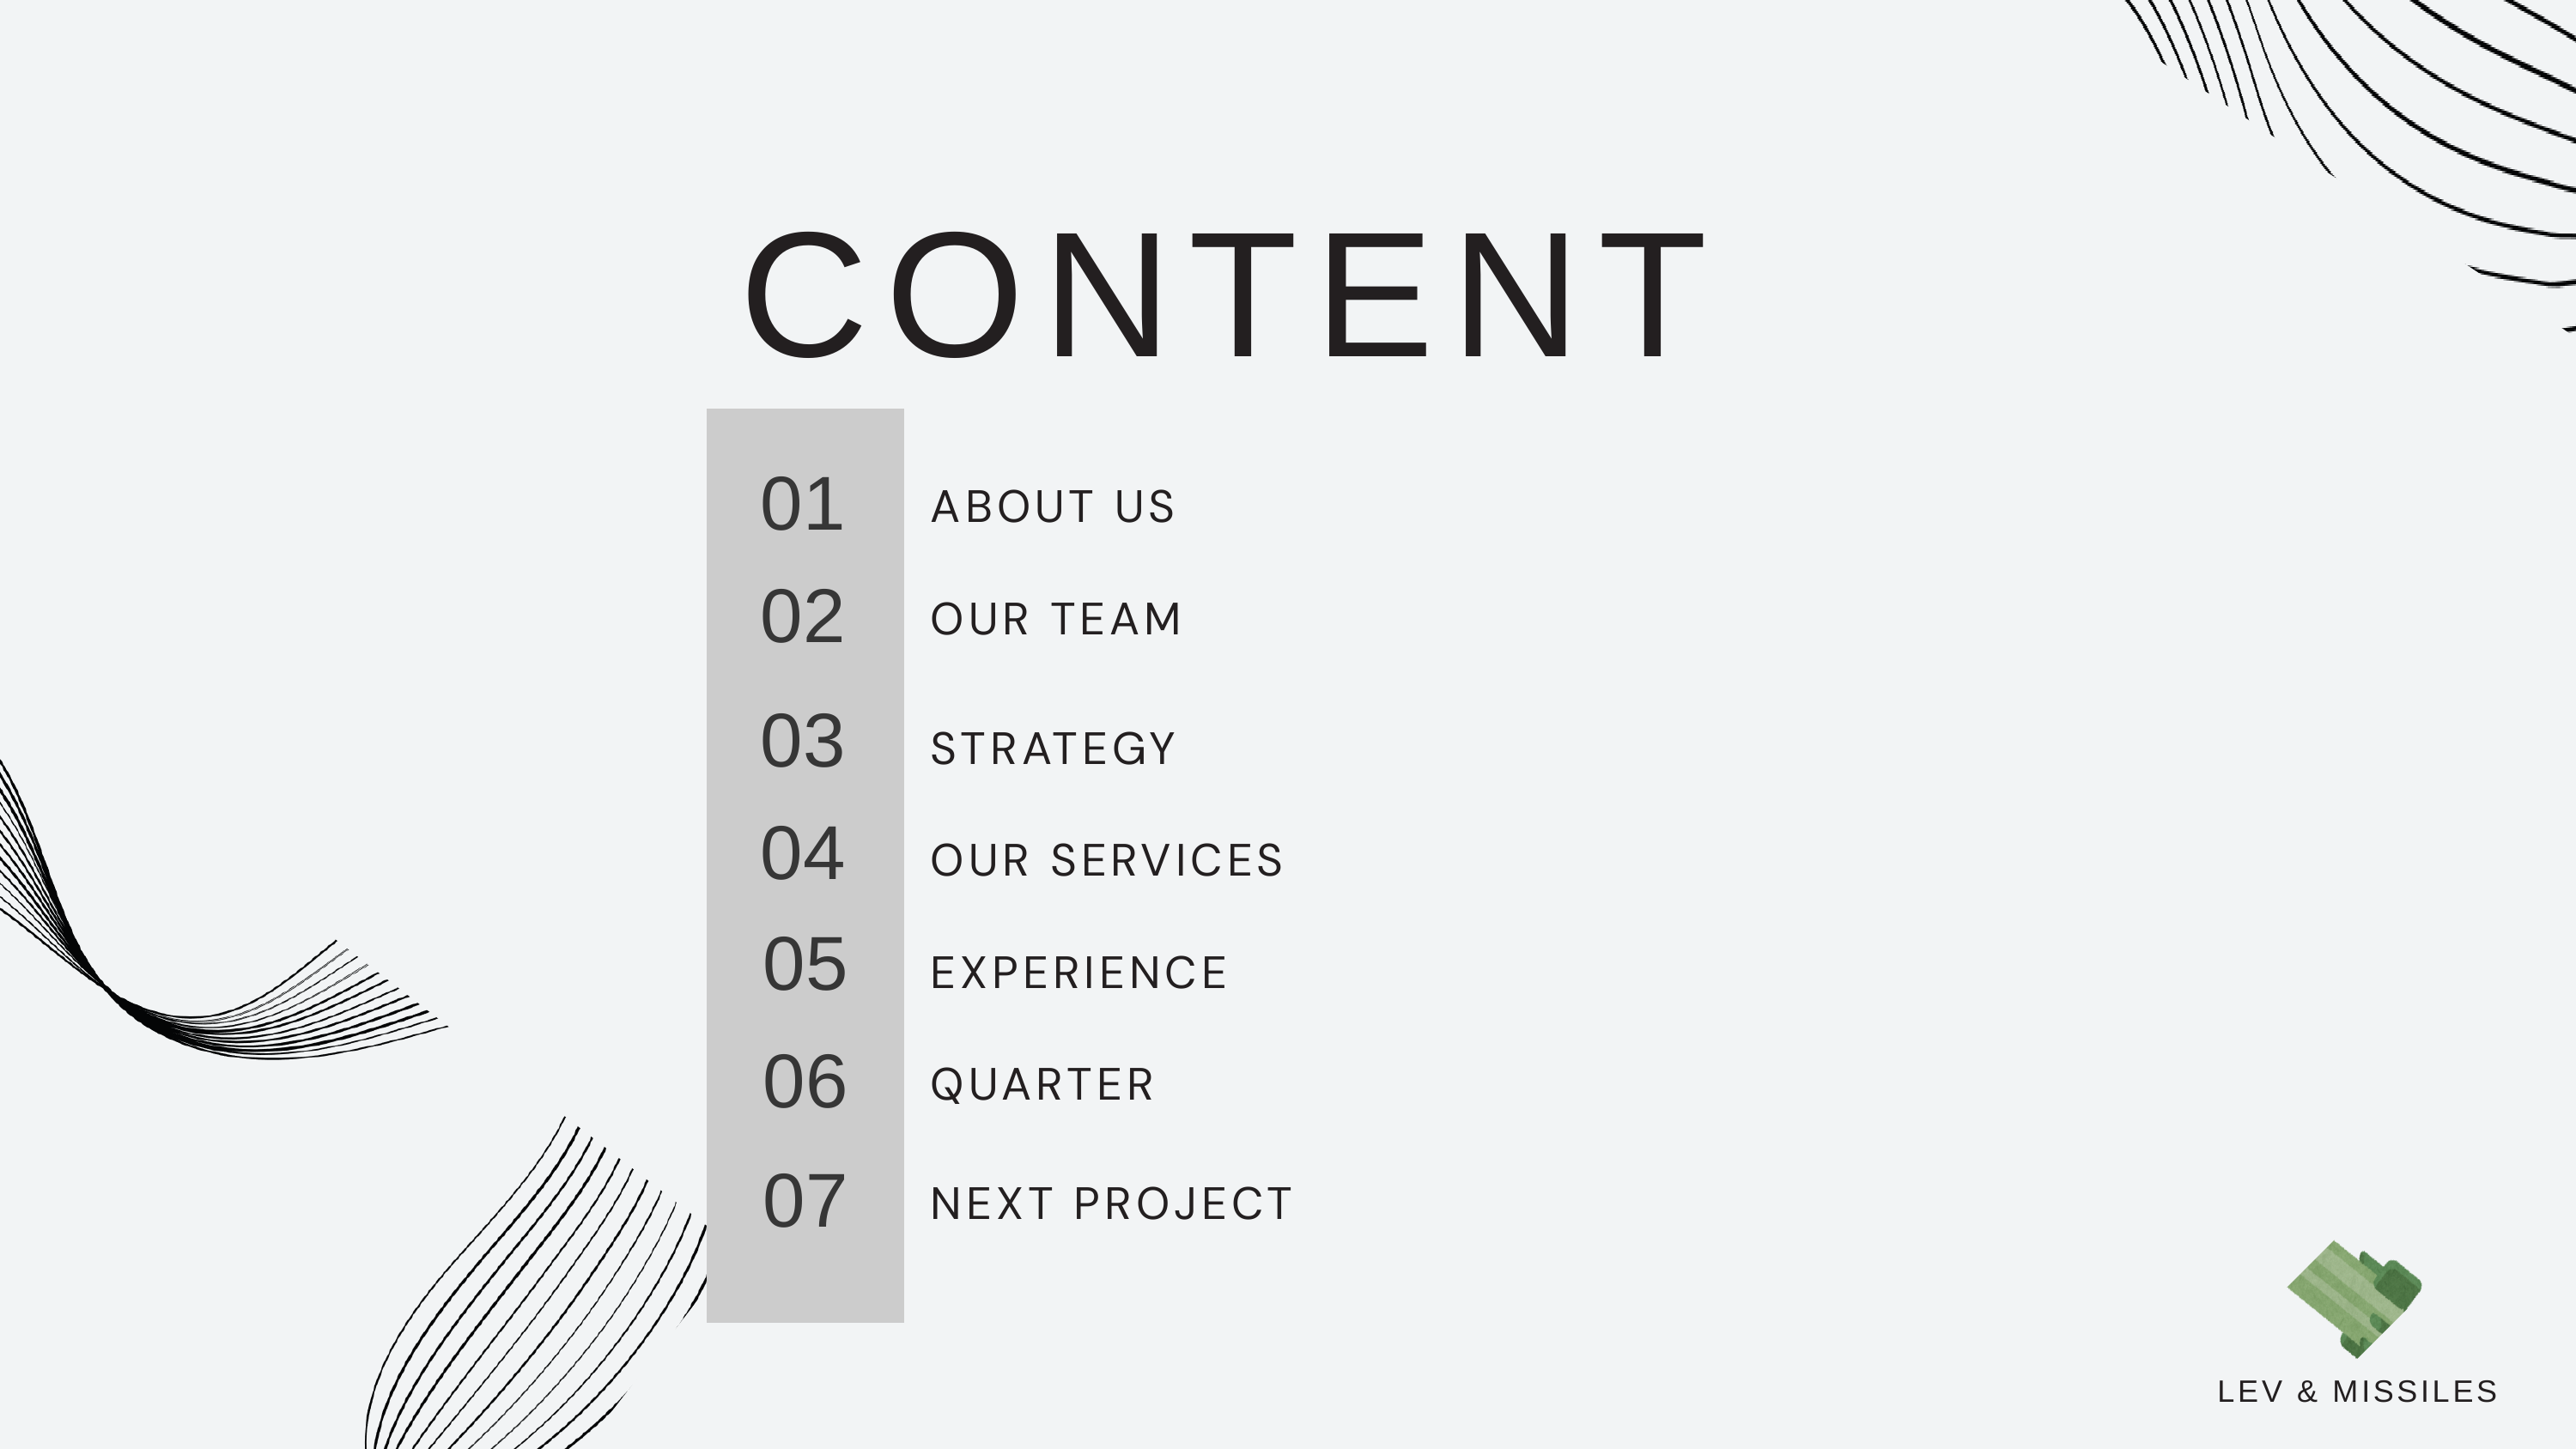

CONTENT

01
ABOUT US
02
OUR TEAM
03
STRATEGY

04
OUR SERVICES
05
EXPERIENCE
06
QUARTER
07
NEXT PROJECT

LEV & MISSILES